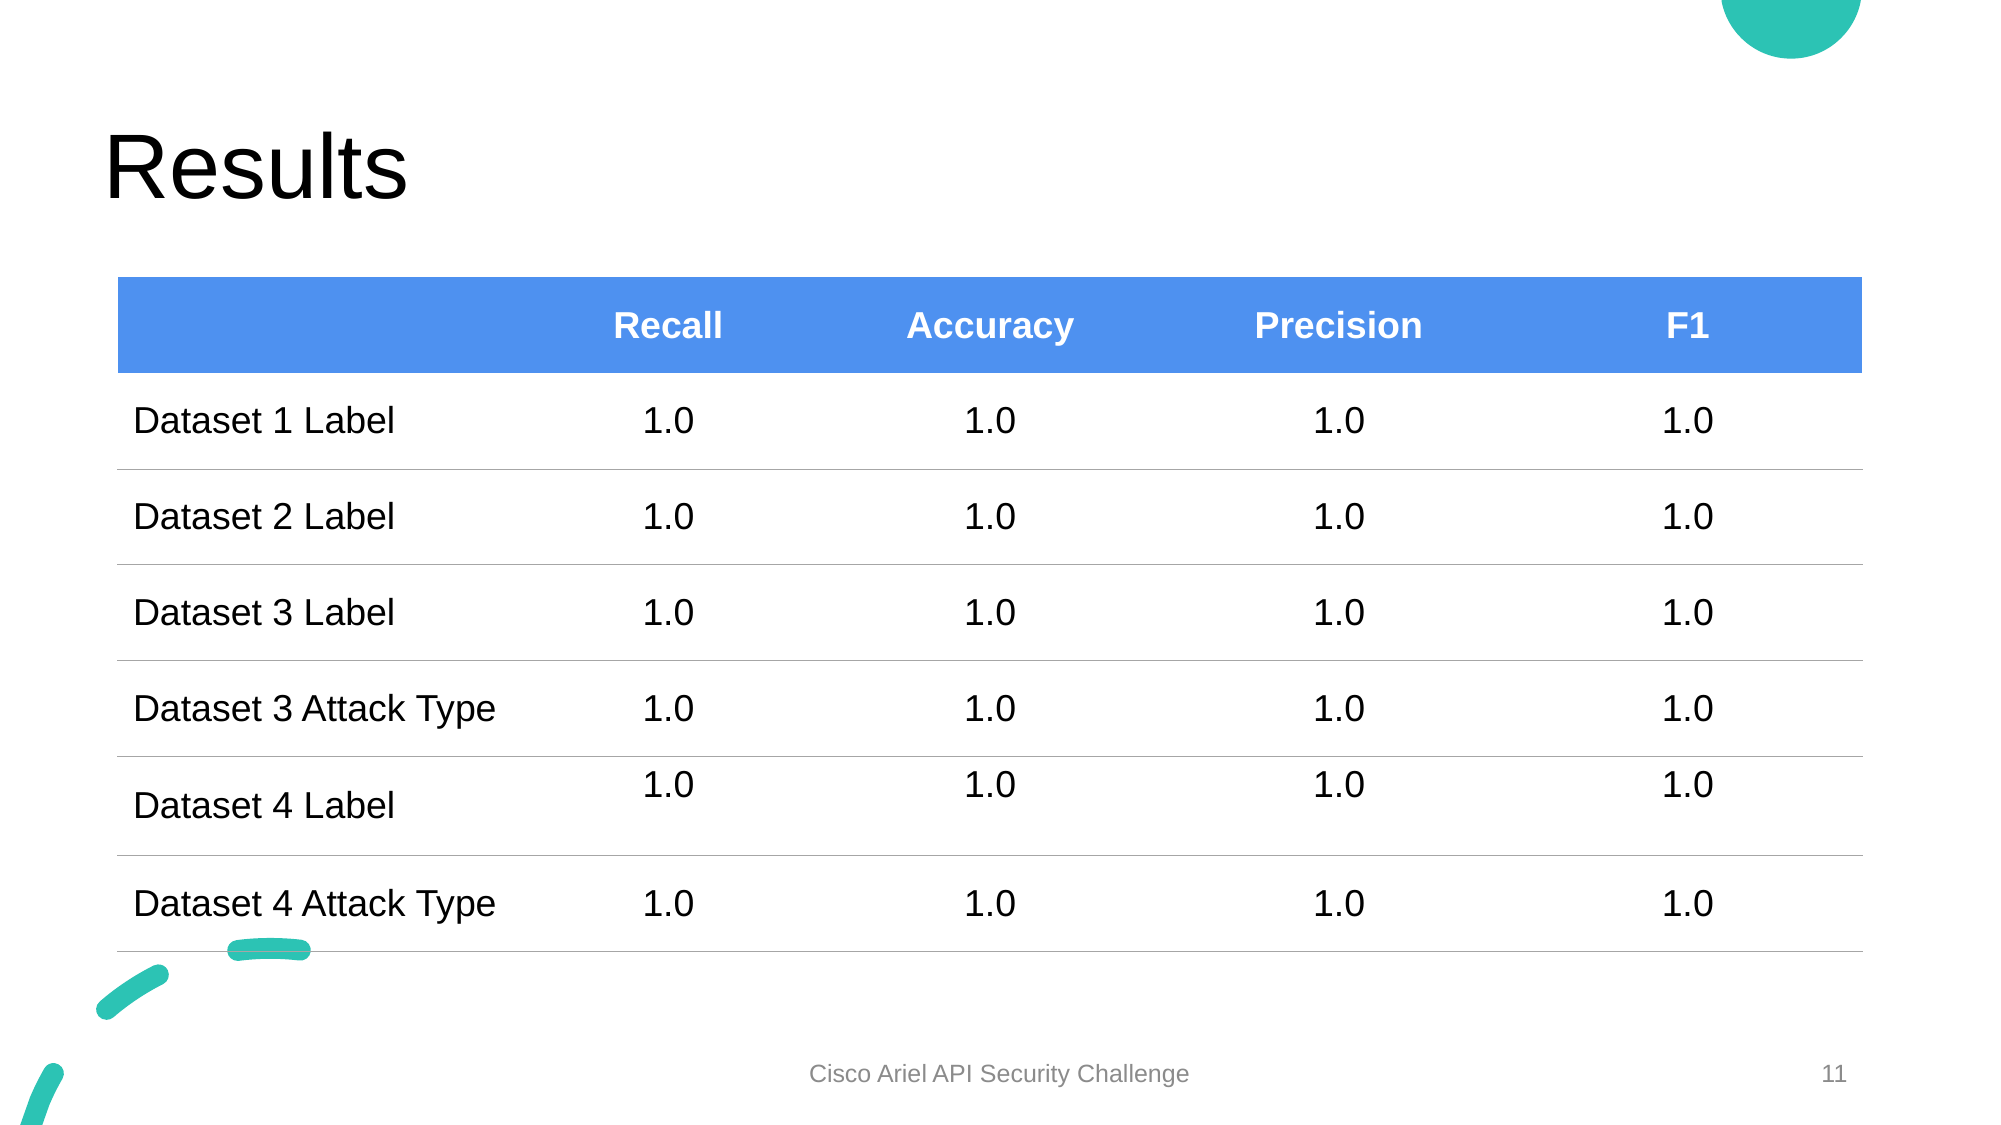

# Results
|  | Recall | Accuracy | Precision | F1 |
| --- | --- | --- | --- | --- |
| Dataset 1 Label | 1.0 | 1.0 | 1.0 | 1.0 |
| Dataset 2 Label | 1.0 | 1.0 | 1.0 | 1.0 |
| Dataset 3 Label | 1.0 | 1.0 | 1.0 | 1.0 |
| Dataset 3 Attack Type | 1.0 | 1.0 | 1.0 | 1.0 |
| Dataset 4 Label | 1.0 | 1.0 | 1.0 | 1.0 |
| Dataset 4 Attack Type | 1.0 | 1.0 | 1.0 | 1.0 |
Cisco Ariel API Security Challenge
11